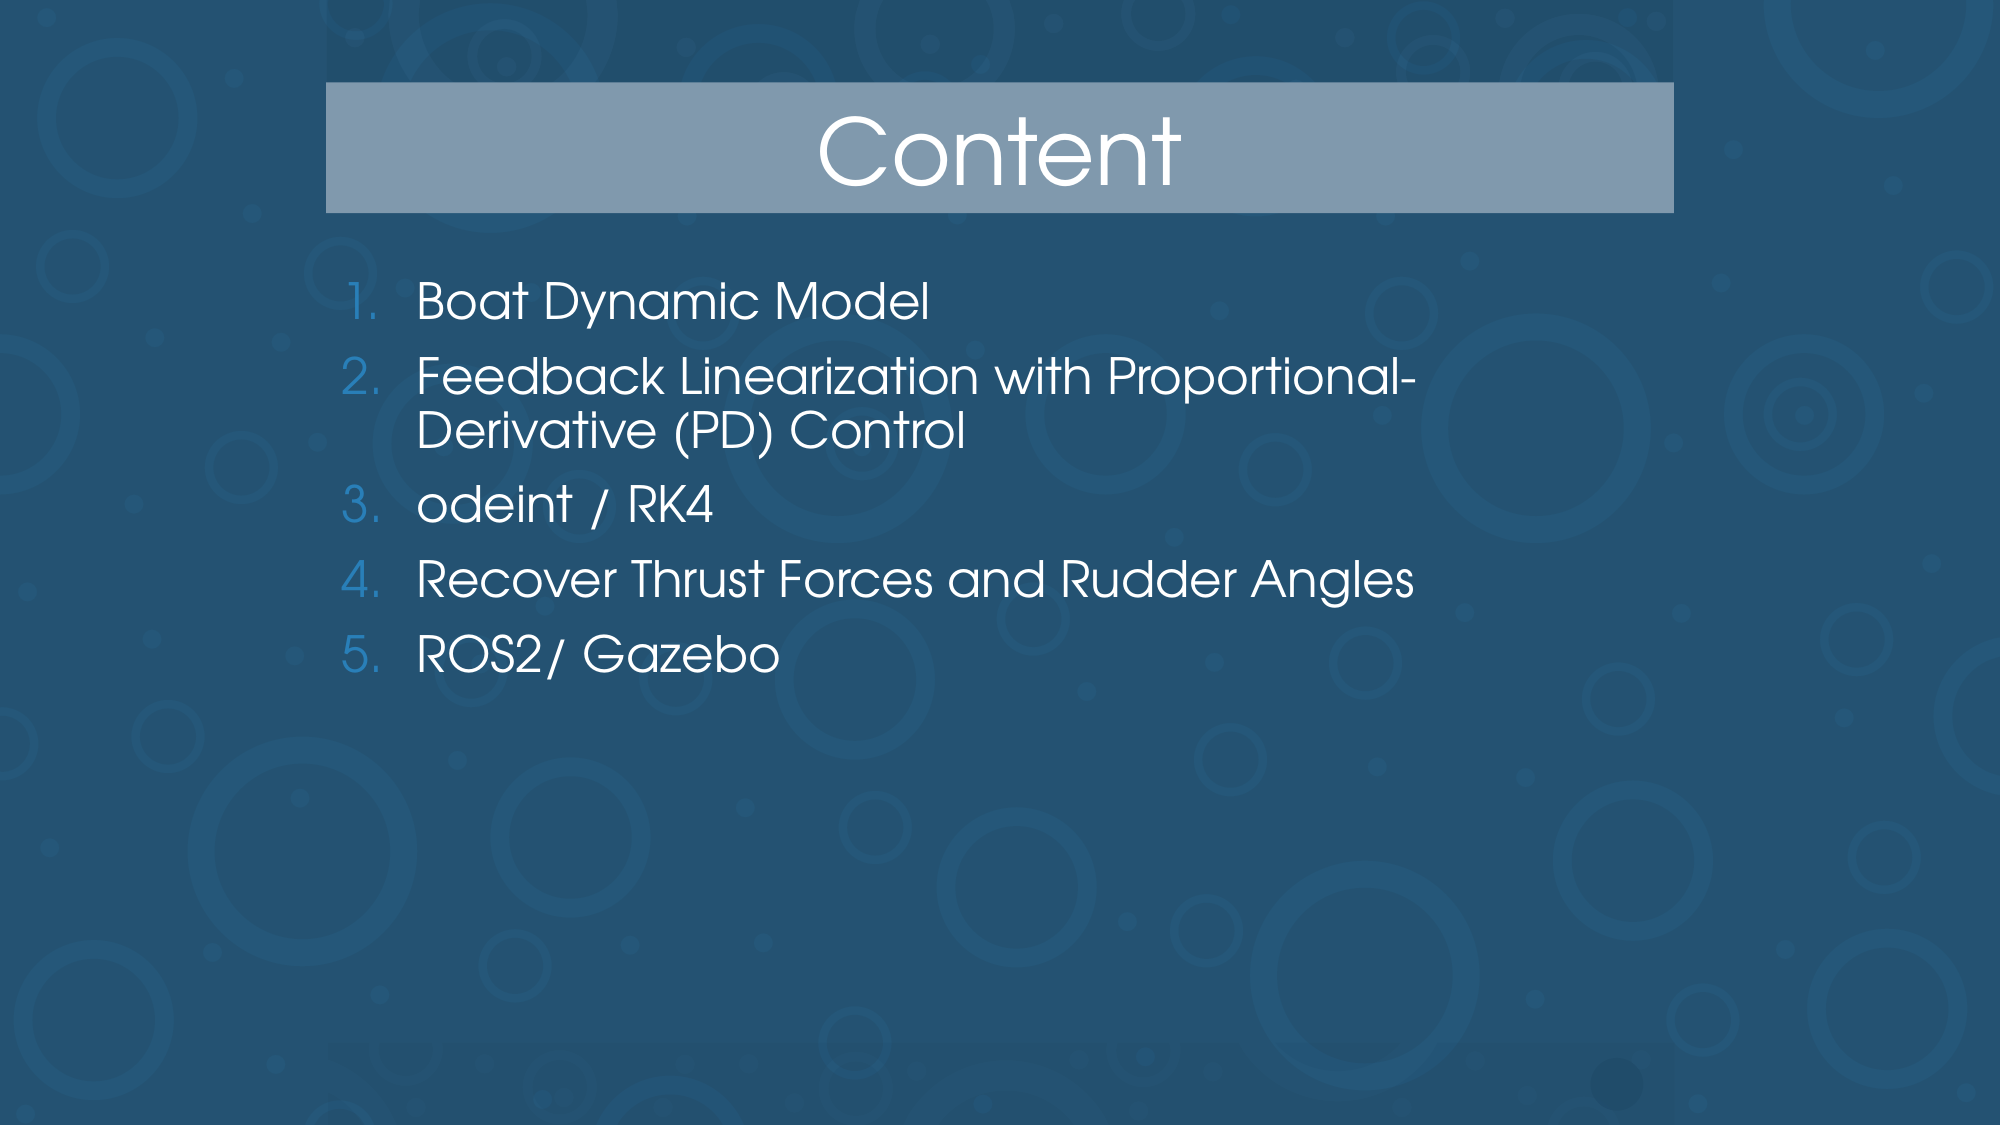

# Content
Boat Dynamic Model
Feedback Linearization with Proportional-Derivative (PD) Control
odeint / RK4
Recover Thrust Forces and Rudder Angles
ROS2/ Gazebo